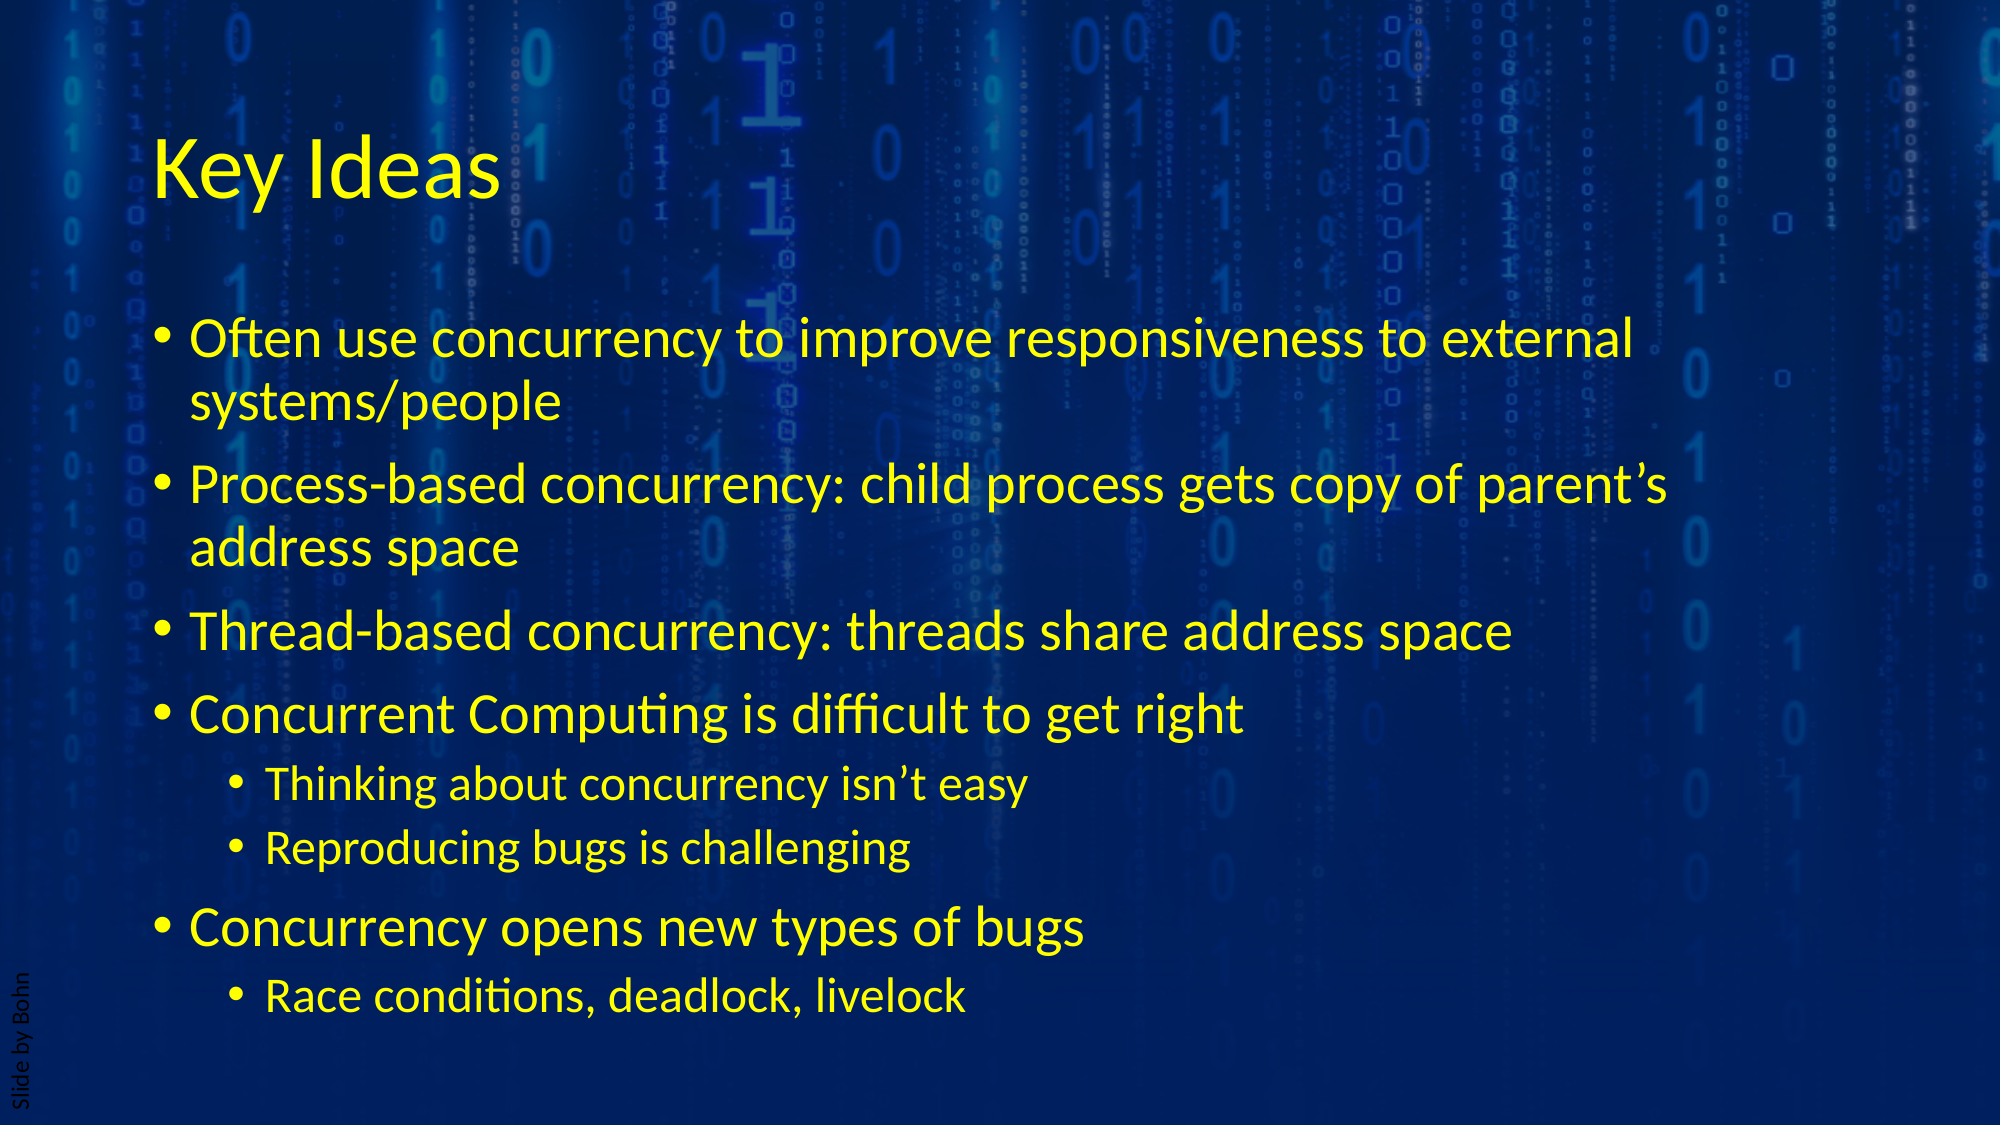

# Key Ideas
Often use concurrency to improve responsiveness to external systems/people
Process-based concurrency: child process gets copy of parent’s address space
Thread-based concurrency: threads share address space
Concurrent Computing is difficult to get right
Thinking about concurrency isn’t easy
Reproducing bugs is challenging
Concurrency opens new types of bugs
Race conditions, deadlock, livelock
Slide by Bohn
Programming at the Hardware/Software Interface
69